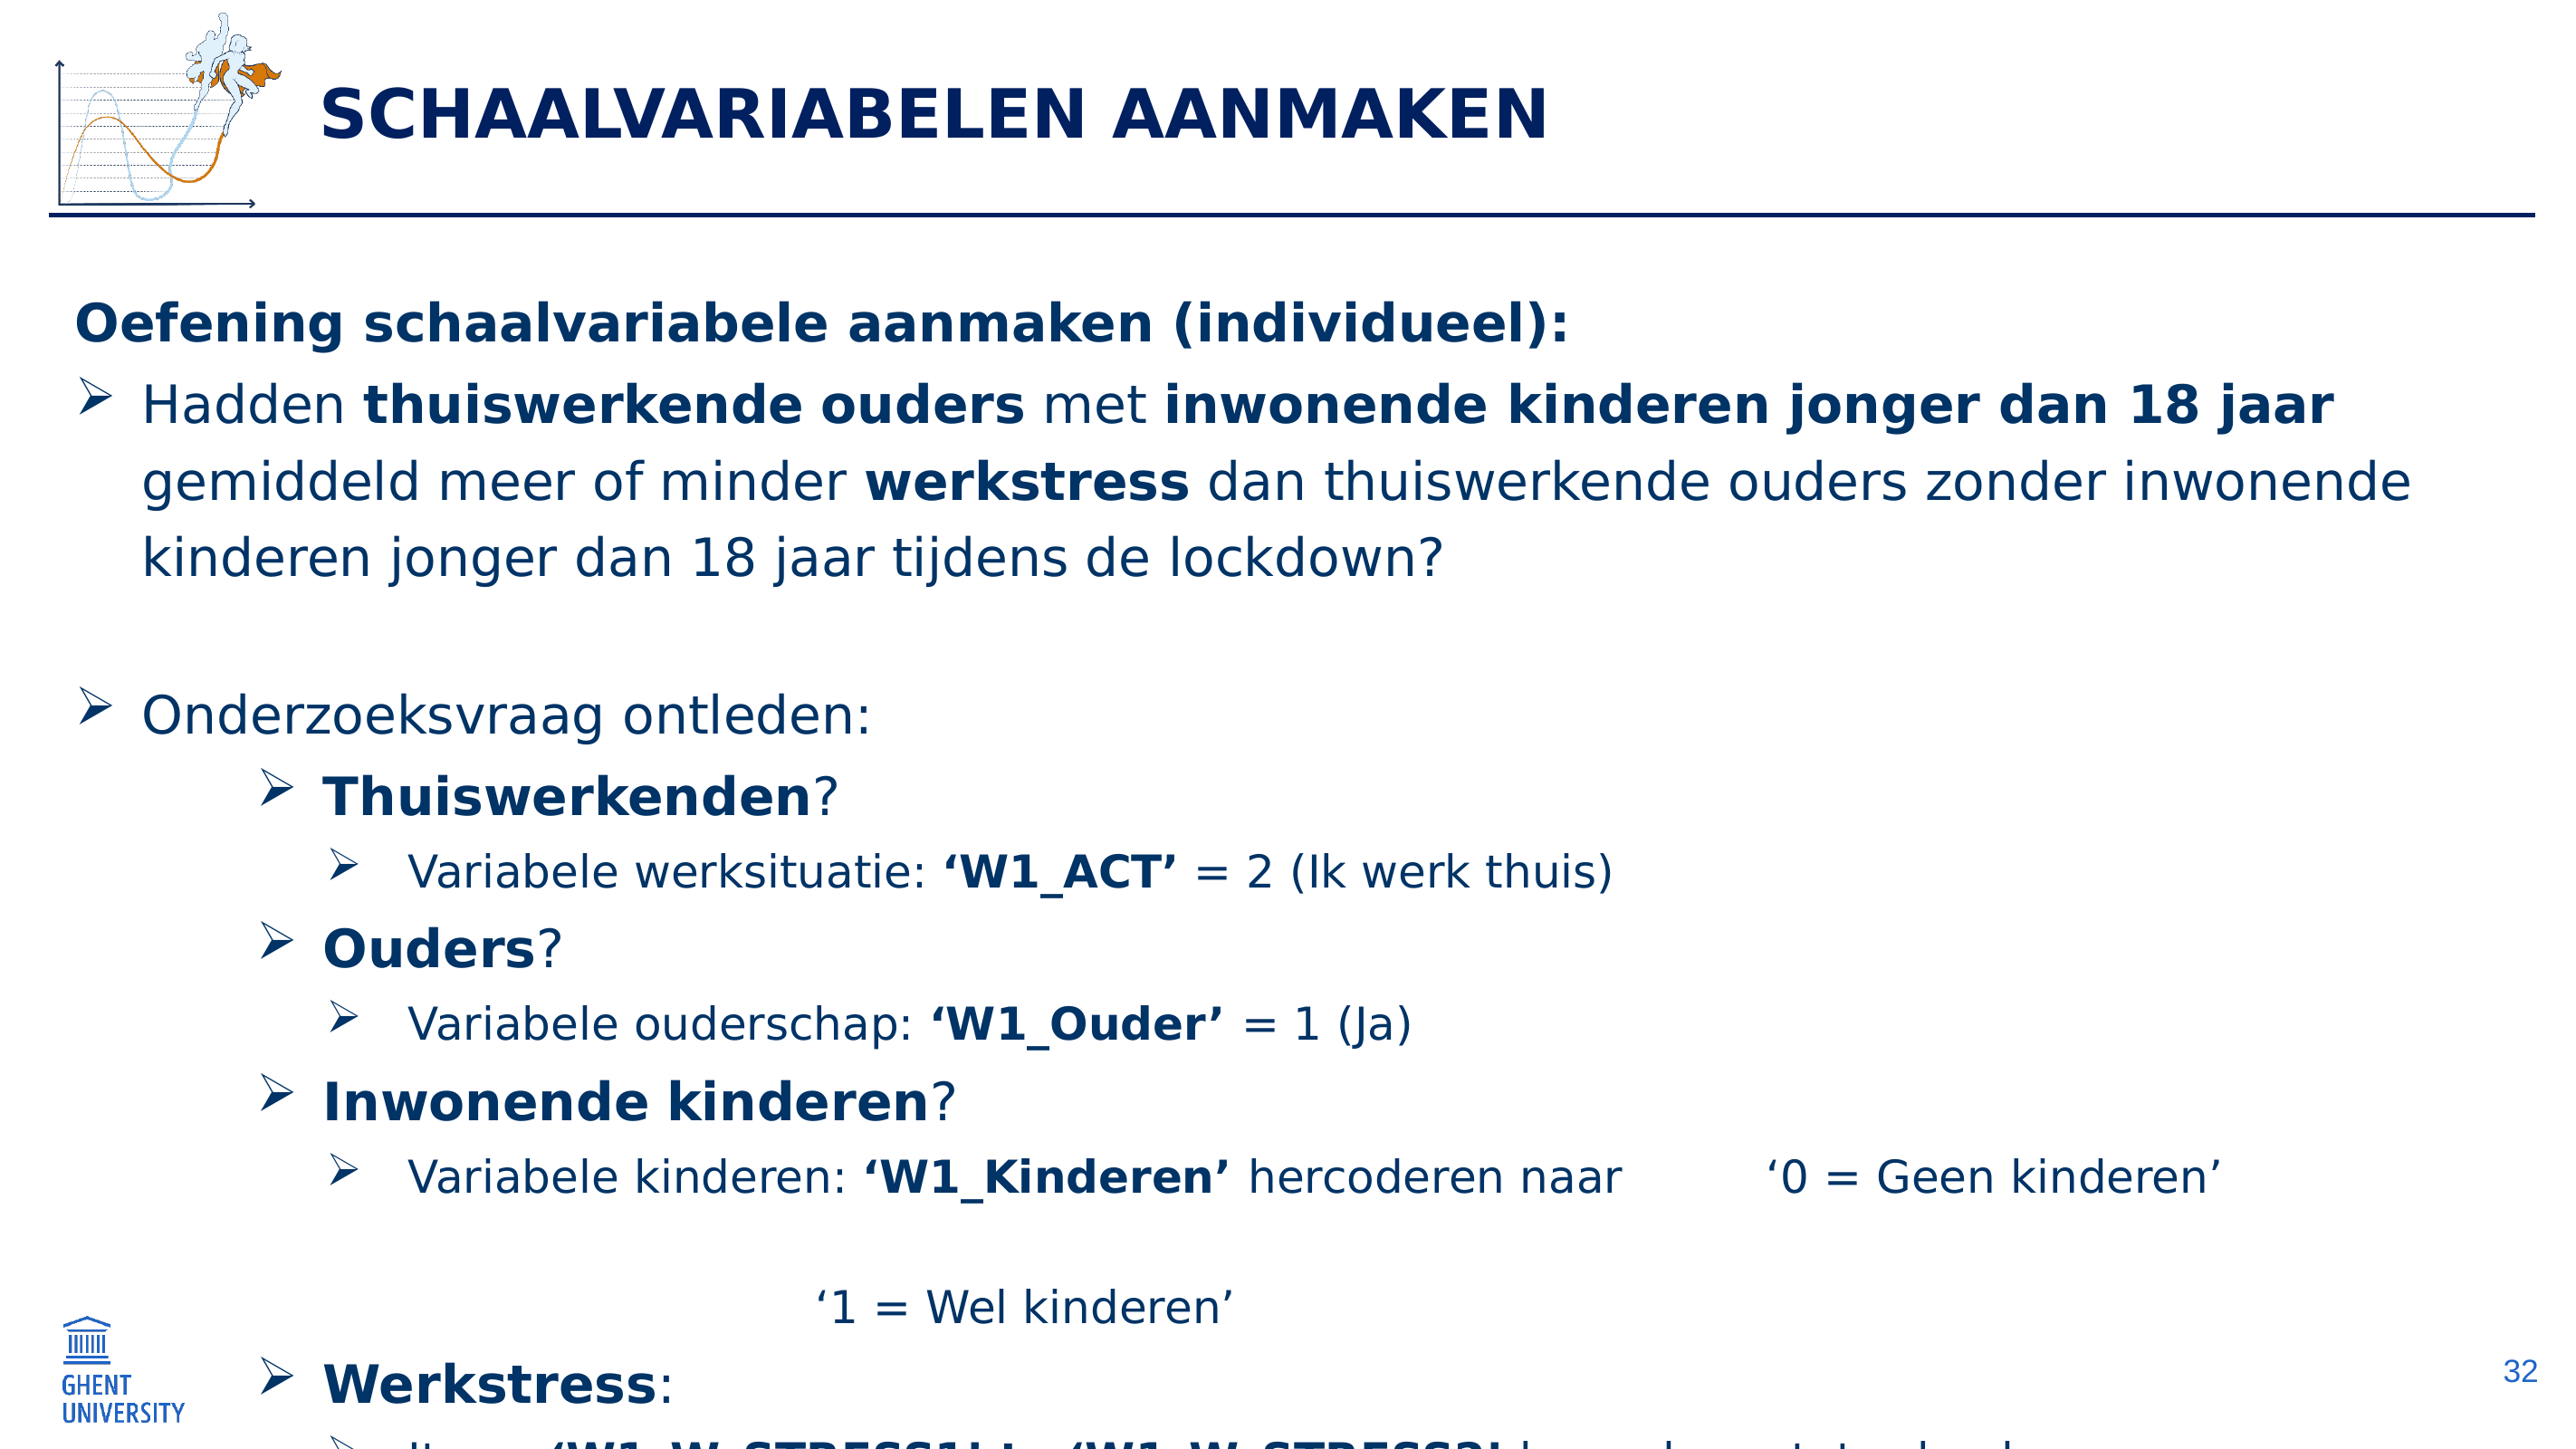

# Schaalvariabelen aanmaken
Oefening schaalvariabele aanmaken (individueel):
Hadden thuiswerkende ouders met inwonende kinderen jonger dan 18 jaar gemiddeld meer of minder werkstress dan thuiswerkende ouders zonder inwonende kinderen jonger dan 18 jaar tijdens de lockdown?
Onderzoeksvraag ontleden:
Thuiswerkenden?
Variabele werksituatie: ‘W1_ACT’ = 2 (Ik werk thuis)
Ouders?
Variabele ouderschap: ‘W1_Ouder’ = 1 (Ja)
Inwonende kinderen?
Variabele kinderen: ‘W1_Kinderen’ hercoderen naar 	‘0 = Geen kinderen’
																		‘1 = Wel kinderen’
Werkstress:
Items ‘W1_W_STRESS1’ to ‘W1_W_STRESS2’ hercoderen tot schaal

32